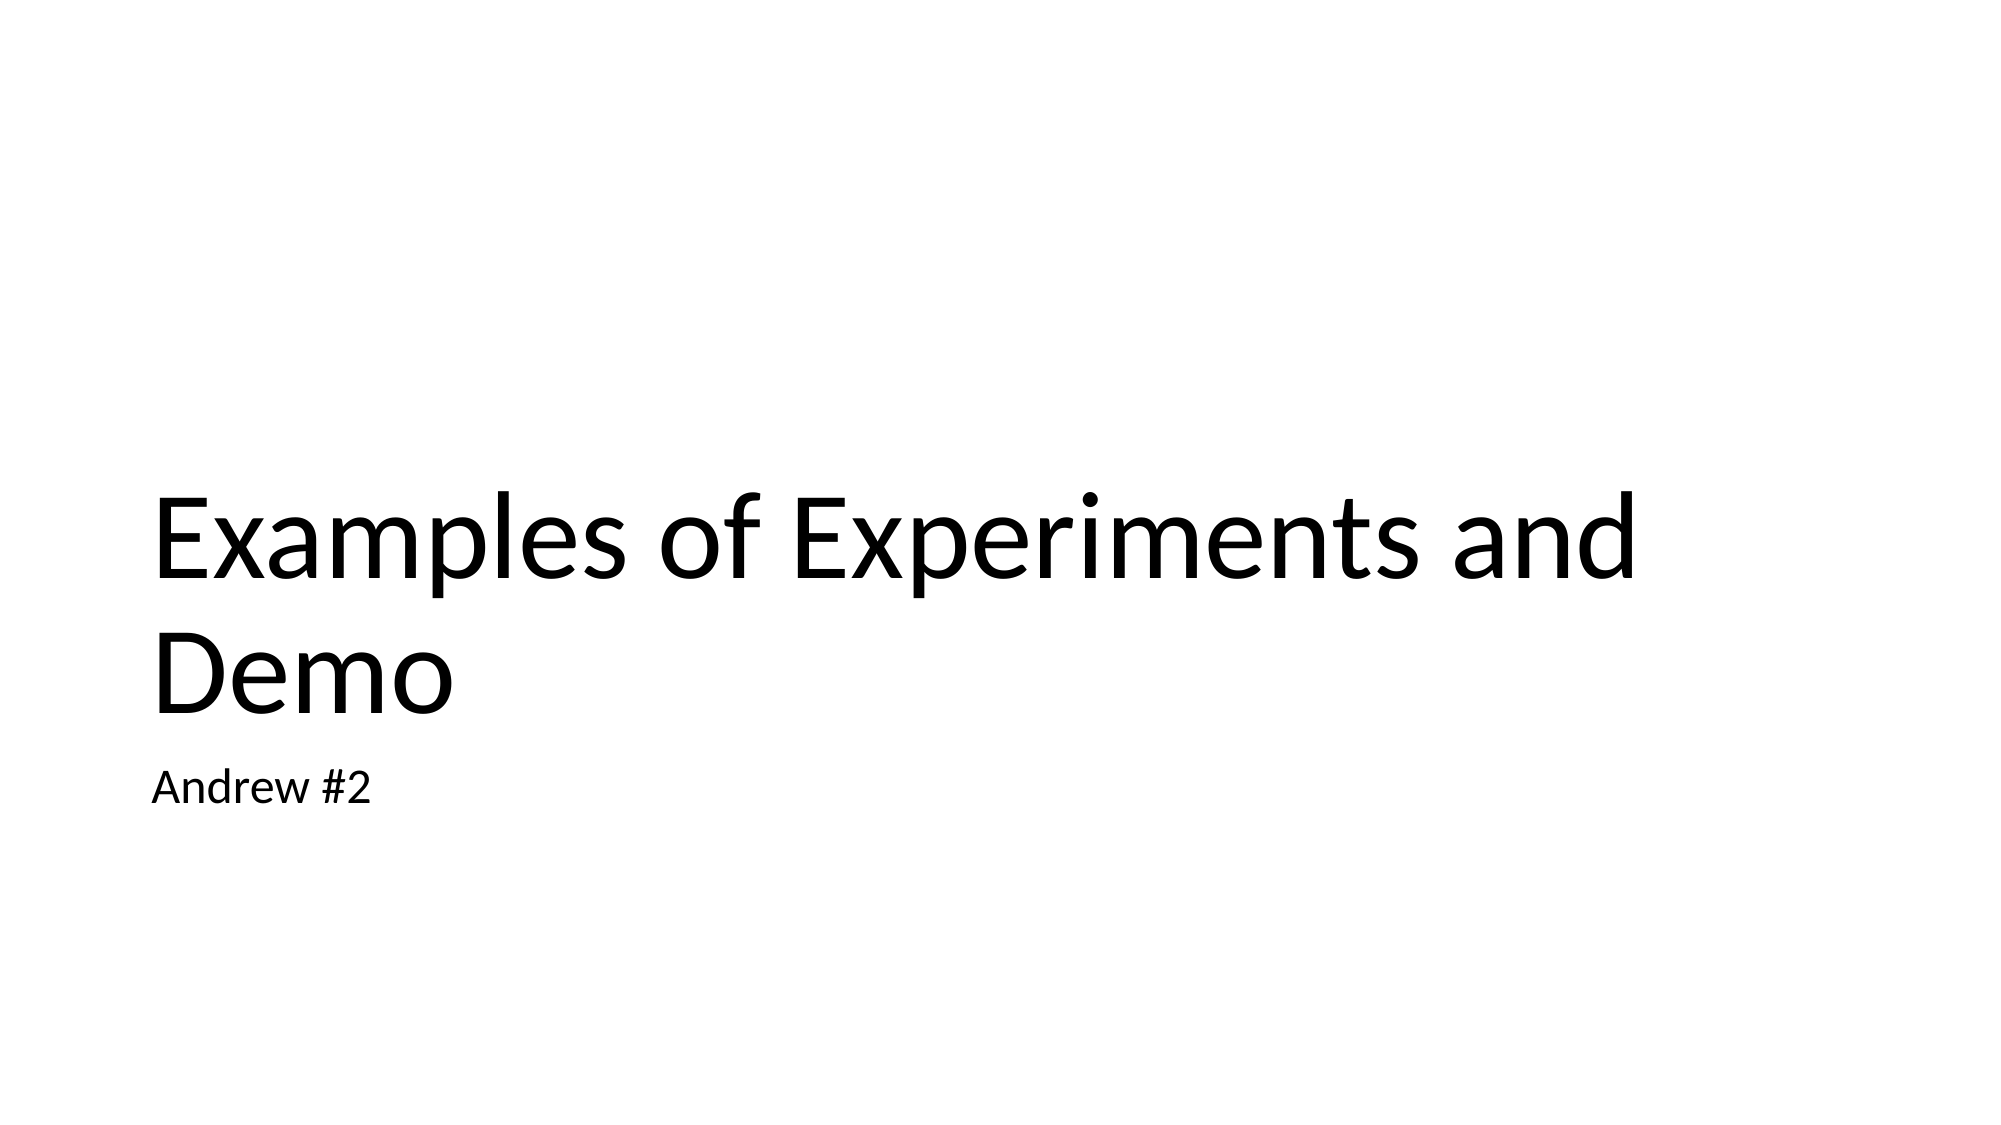

# Examples of Experiments and Demo
Andrew #2